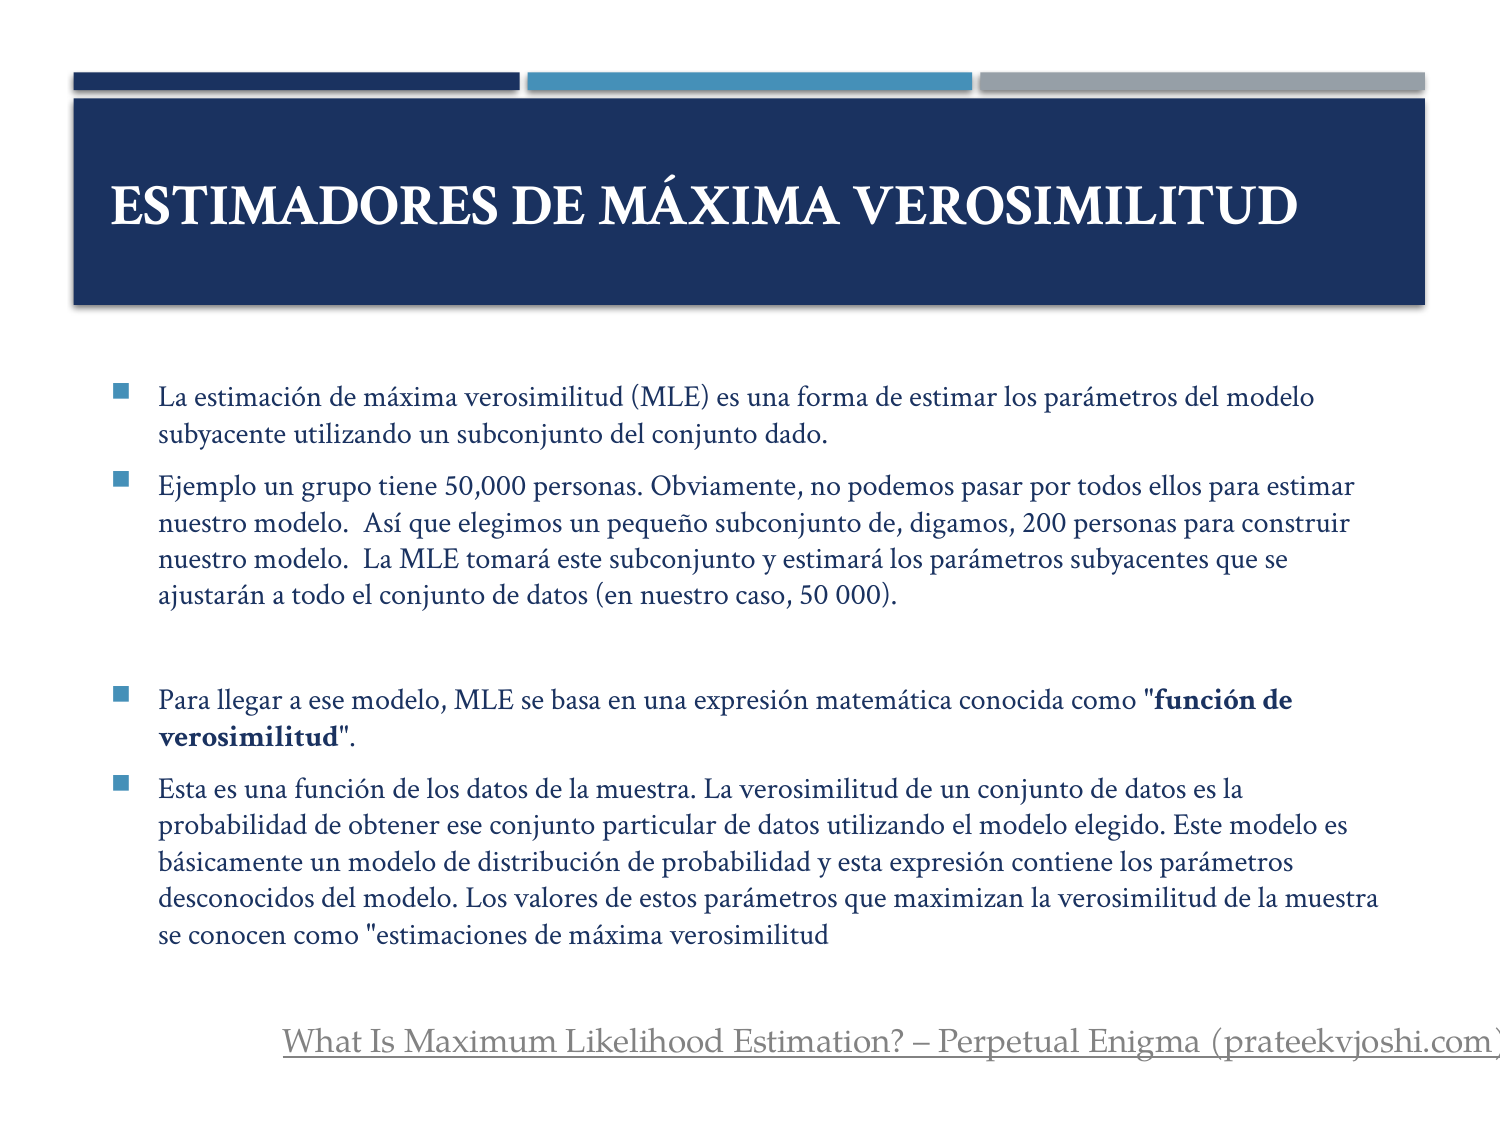

# Estimadores de Máxima verosimilitud
La estimación de máxima verosimilitud (MLE) es una forma de estimar los parámetros del modelo subyacente utilizando un subconjunto del conjunto dado.
Ejemplo un grupo tiene 50,000 personas. Obviamente, no podemos pasar por todos ellos para estimar nuestro modelo.  Así que elegimos un pequeño subconjunto de, digamos, 200 personas para construir nuestro modelo.  La MLE tomará este subconjunto y estimará los parámetros subyacentes que se ajustarán a todo el conjunto de datos (en nuestro caso, 50 000).

Para llegar a ese modelo, MLE se basa en una expresión matemática conocida como "función de verosimilitud".
Esta es una función de los datos de la muestra. La verosimilitud de un conjunto de datos es la probabilidad de obtener ese conjunto particular de datos utilizando el modelo elegido. Este modelo es básicamente un modelo de distribución de probabilidad y esta expresión contiene los parámetros desconocidos del modelo. Los valores de estos parámetros que maximizan la verosimilitud de la muestra se conocen como "estimaciones de máxima verosimilitud
What Is Maximum Likelihood Estimation? – Perpetual Enigma (prateekvjoshi.com)